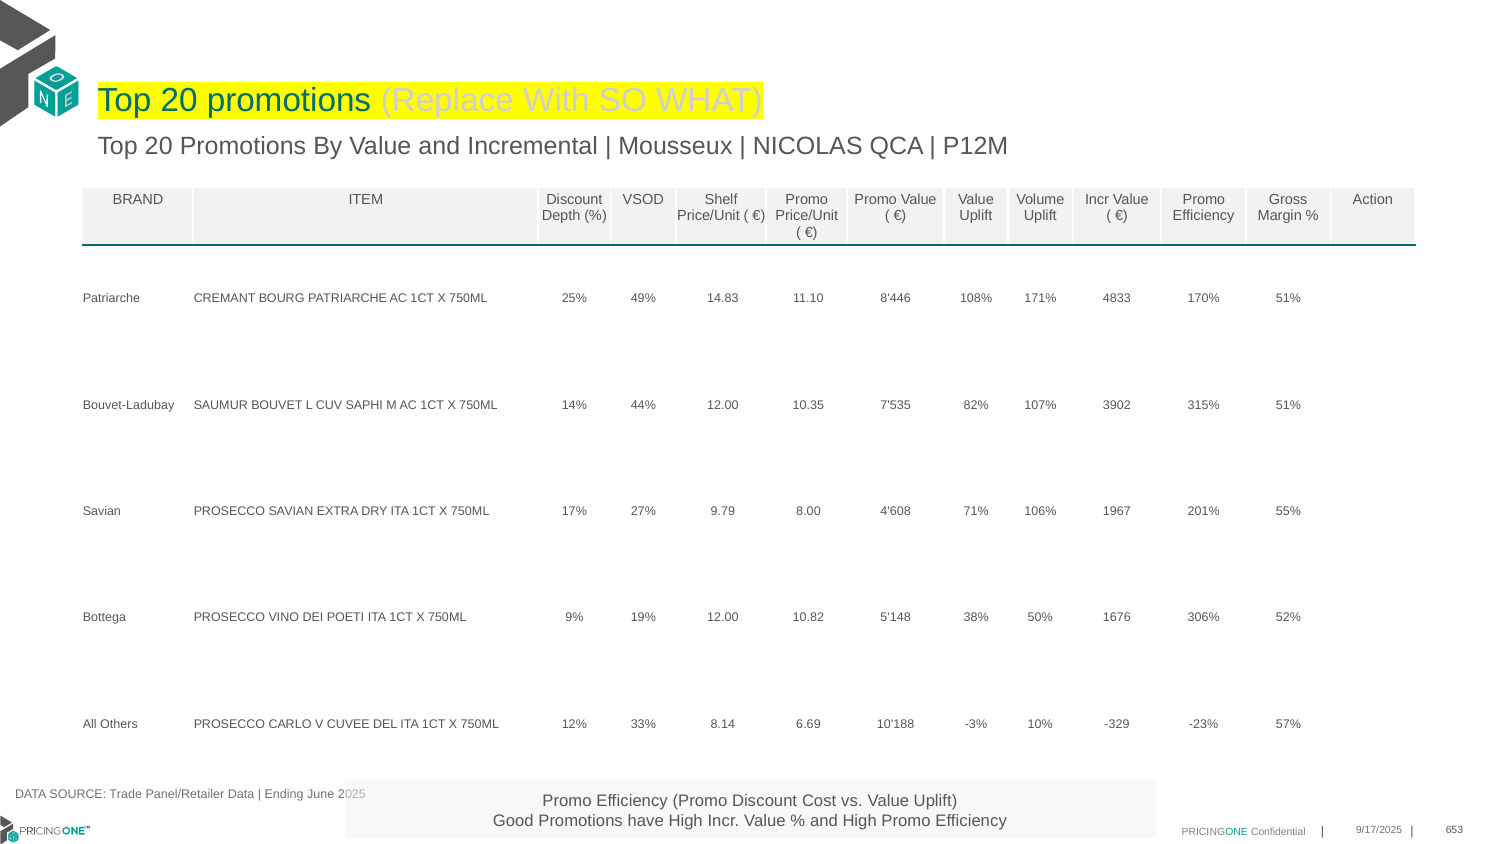

# Top 20 promotions (Replace With SO WHAT)
Top 20 Promotions By Value and Incremental | Mousseux | NICOLAS QCA | P12M
| BRAND | ITEM | Discount Depth (%) | VSOD | Shelf Price/Unit ( €) | Promo Price/Unit ( €) | Promo Value ( €) | Value Uplift | Volume Uplift | Incr Value ( €) | Promo Efficiency | Gross Margin % | Action |
| --- | --- | --- | --- | --- | --- | --- | --- | --- | --- | --- | --- | --- |
| Patriarche | CREMANT BOURG PATRIARCHE AC 1CT X 750ML | 25% | 49% | 14.83 | 11.10 | 8'446 | 108% | 171% | 4833 | 170% | 51% |  |
| Bouvet-Ladubay | SAUMUR BOUVET L CUV SAPHI M AC 1CT X 750ML | 14% | 44% | 12.00 | 10.35 | 7'535 | 82% | 107% | 3902 | 315% | 51% |  |
| Savian | PROSECCO SAVIAN EXTRA DRY ITA 1CT X 750ML | 17% | 27% | 9.79 | 8.00 | 4'608 | 71% | 106% | 1967 | 201% | 55% |  |
| Bottega | PROSECCO VINO DEI POETI ITA 1CT X 750ML | 9% | 19% | 12.00 | 10.82 | 5'148 | 38% | 50% | 1676 | 306% | 52% |  |
| All Others | PROSECCO CARLO V CUVEE DEL ITA 1CT X 750ML | 12% | 33% | 8.14 | 6.69 | 10'188 | -3% | 10% | -329 | -23% | 57% |  |
DATA SOURCE: Trade Panel/Retailer Data | Ending June 2025
Promo Efficiency (Promo Discount Cost vs. Value Uplift)
Good Promotions have High Incr. Value % and High Promo Efficiency

9/17/2025
653